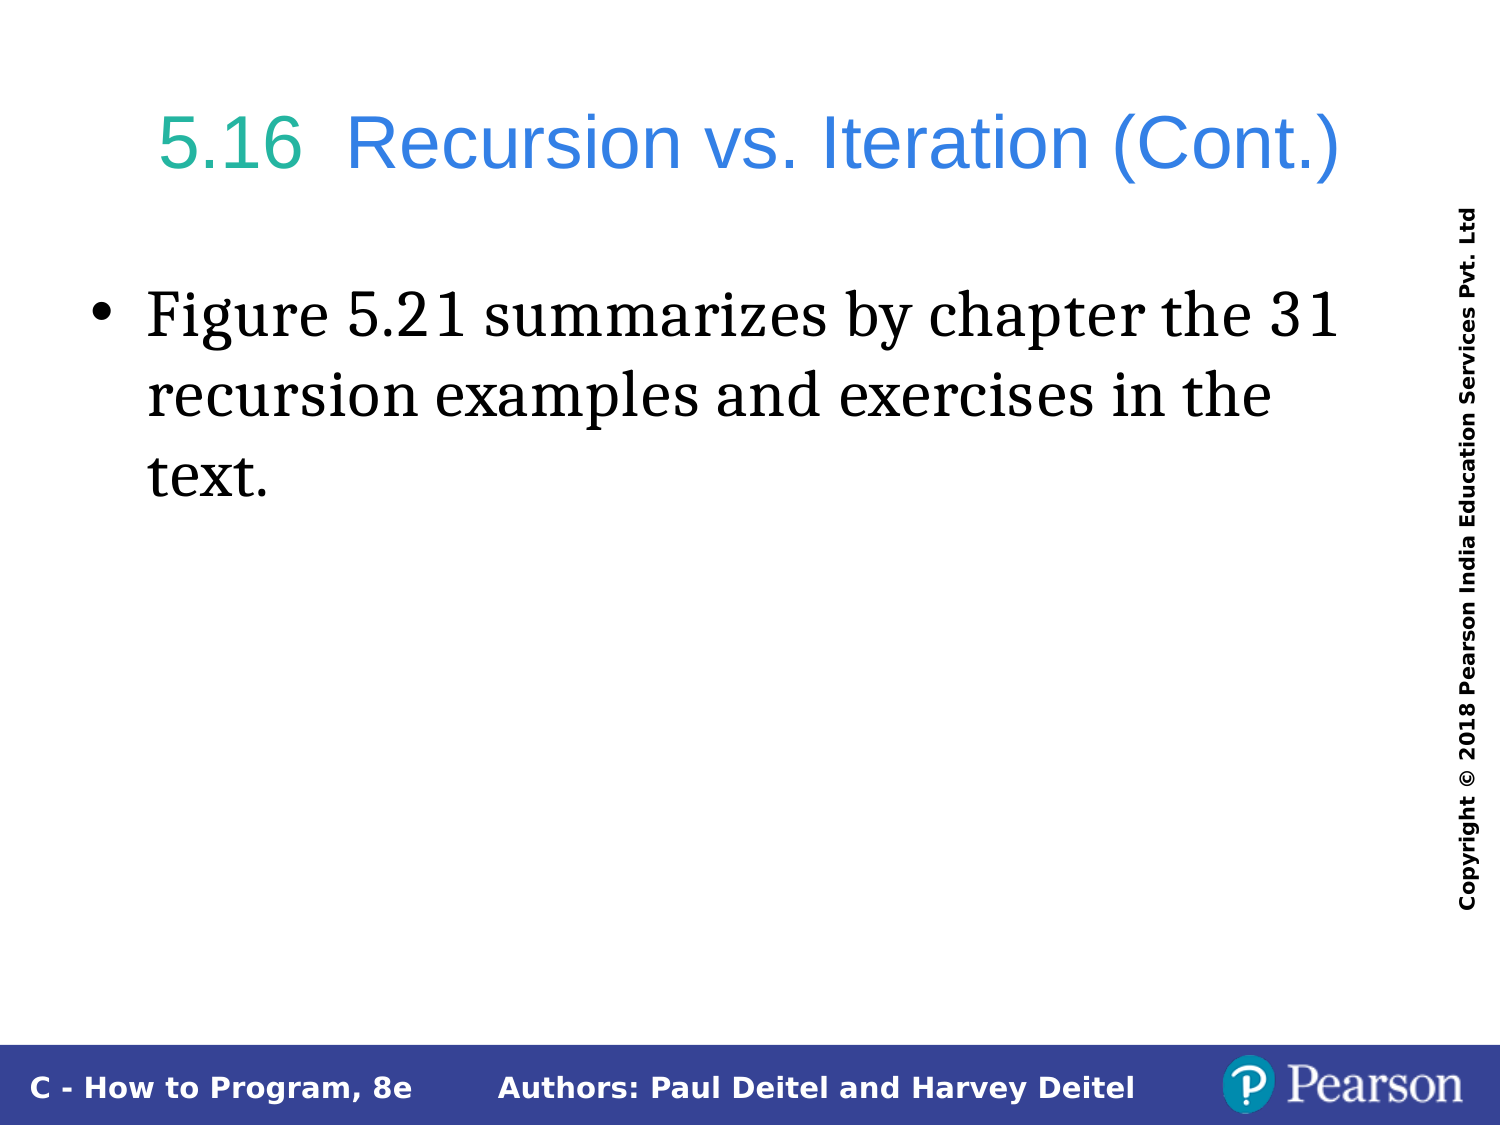

# 5.16  Recursion vs. Iteration (Cont.)
Figure 5.21 summarizes by chapter the 31 recursion examples and exercises in the text.